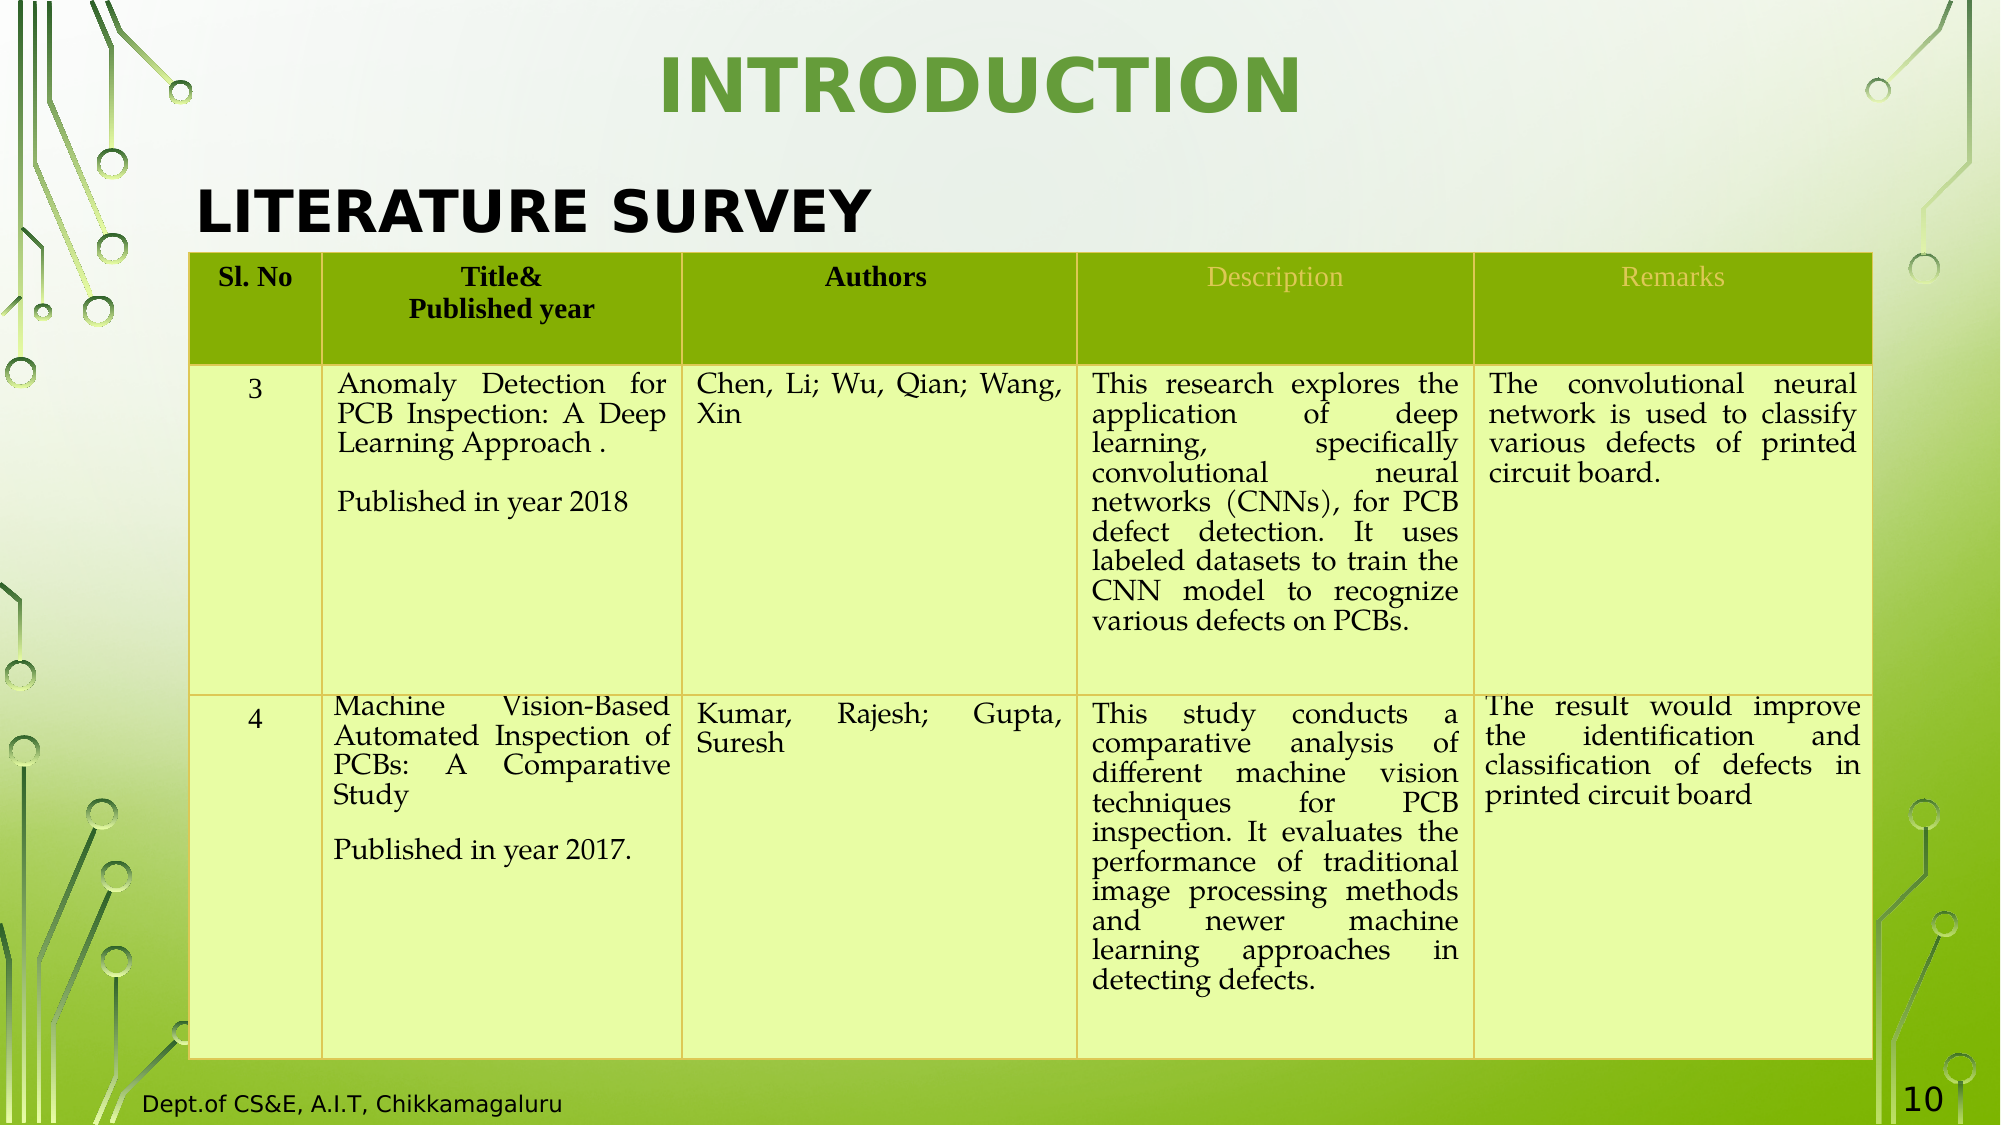

# introduction
LITERATURE SURVEY
| Sl. No | Title& Published year | Authors | Description | Remarks |
| --- | --- | --- | --- | --- |
| 3 | Anomaly Detection for PCB Inspection: A Deep Learning Approach . Published in year 2018 | Chen, Li; Wu, Qian; Wang, Xin | This research explores the application of deep learning, specifically convolutional neural networks (CNNs), for PCB defect detection. It uses labeled datasets to train the CNN model to recognize various defects on PCBs. | The convolutional neural network is used to classify various defects of printed circuit board. |
| 4 | Machine Vision-Based Automated Inspection of PCBs: A Comparative Study Published in year 2017. | Kumar, Rajesh; Gupta, Suresh | This study conducts a comparative analysis of different machine vision techniques for PCB inspection. It evaluates the performance of traditional image processing methods and newer machine learning approaches in detecting defects. | The result would improve the identification and classification of defects in printed circuit board |
10
Dept.of CS&E, A.I.T, Chikkamagaluru